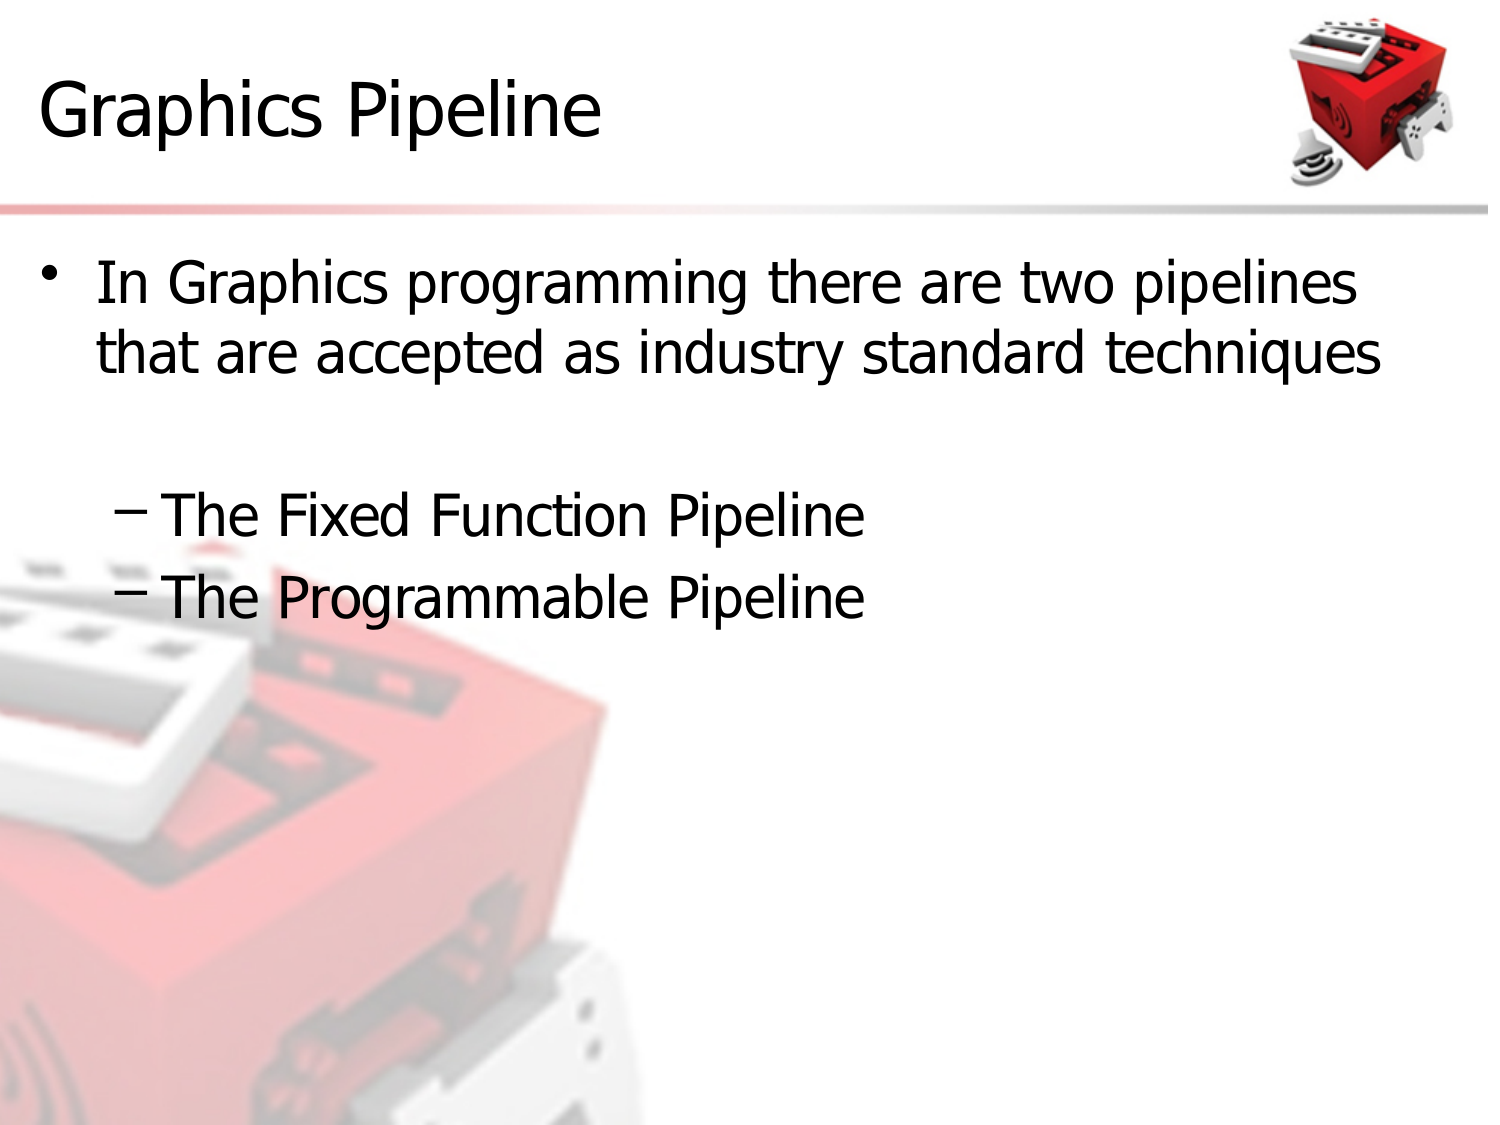

# Graphics Pipeline
In Graphics programming there are two pipelines that are accepted as industry standard techniques

The Fixed Function Pipeline
The Programmable Pipeline